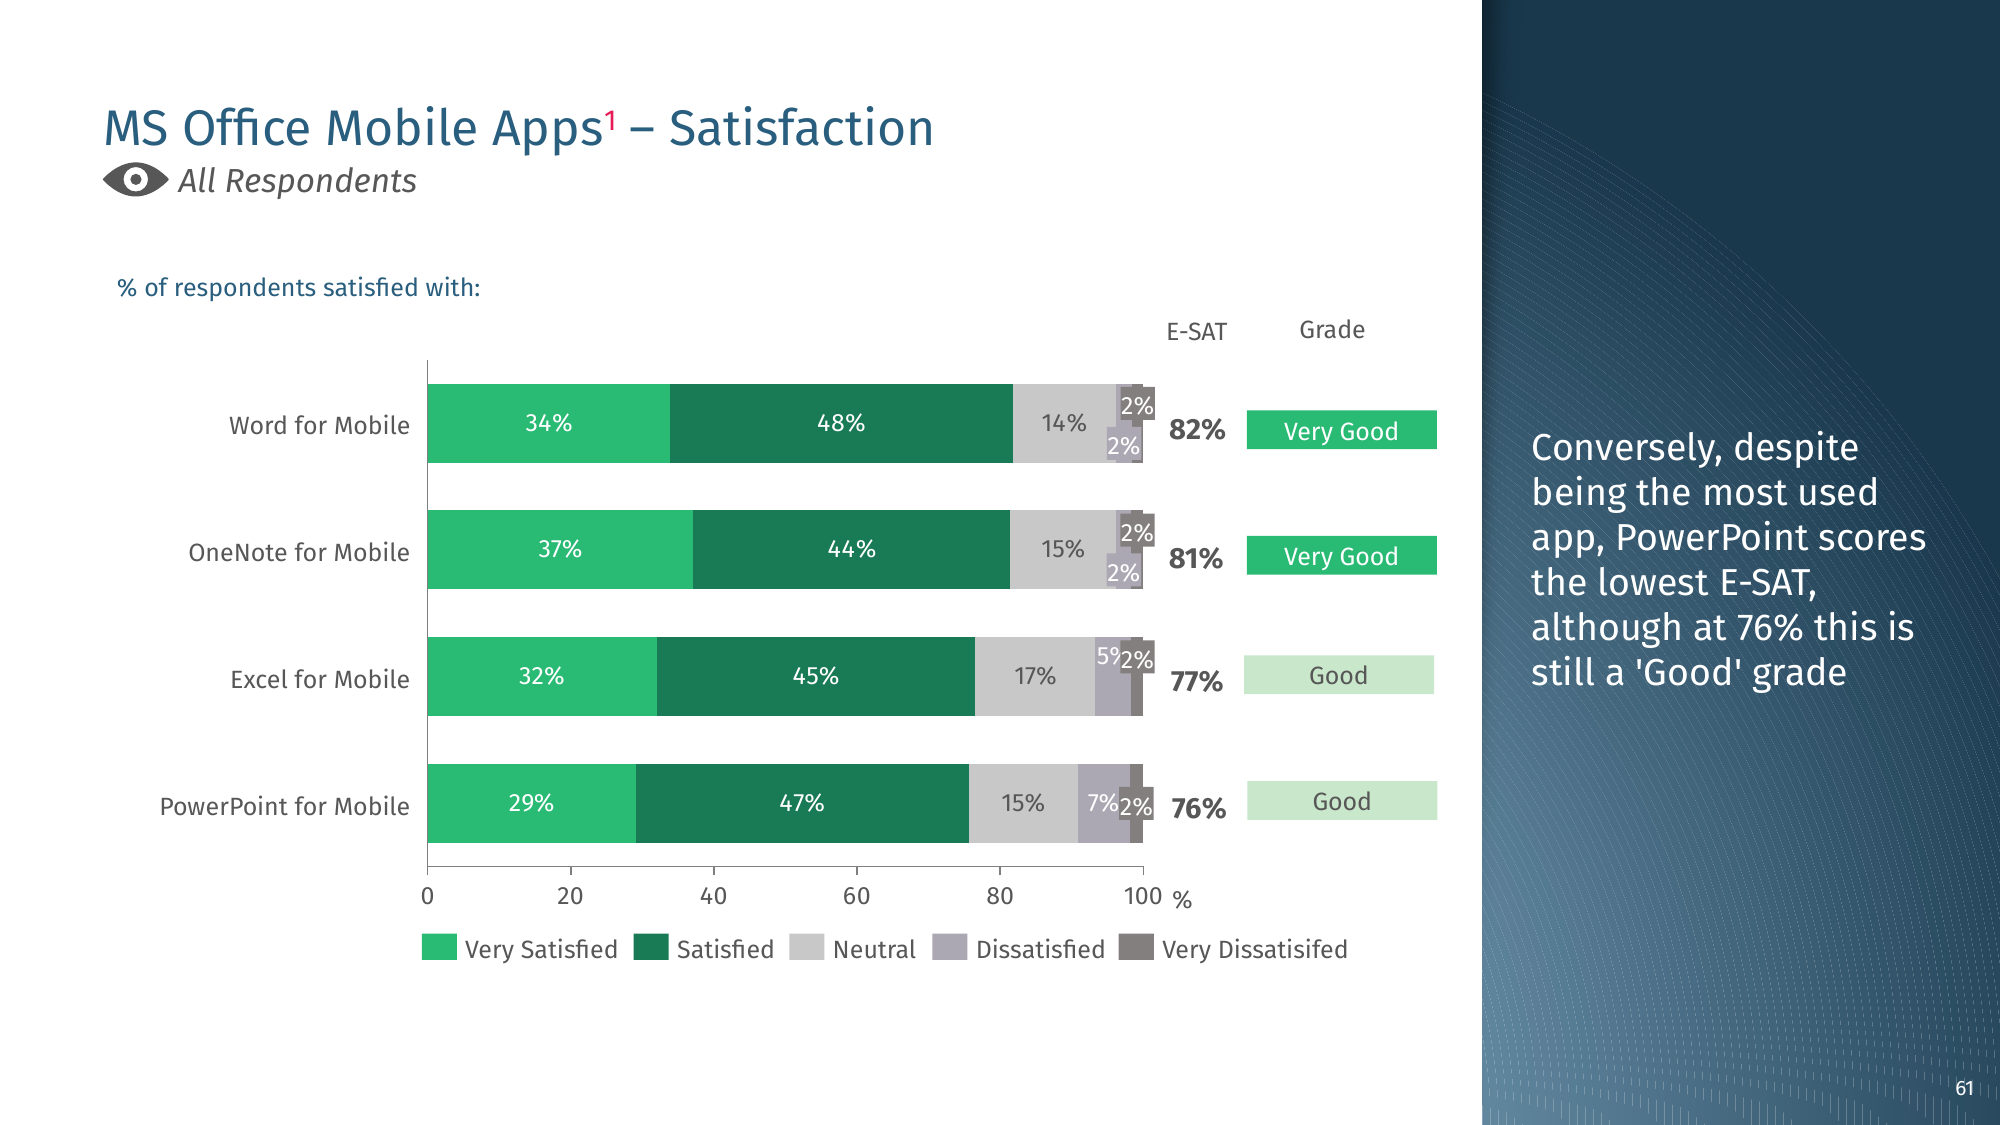

Conversely, despite being the most used app, PowerPoint scores the lowest E-SAT, although at 76% this is still a 'Good' grade
# MS Office Mobile Apps1 – Satisfaction

All Respondents
% of respondents satisfied with:

Grade
E-SAT

### Chart

| Category |  |  |  |  |  |
|---|---|---|---|---|---|
2%
Word for Mobile
82%
Very Good
2%
2%
OneNote for Mobile
Very Good
81%
2%
2%
Good
77%
Excel for Mobile
Good
76%
PowerPoint for Mobile
2%
%
Very Satisfied
Satisfied
Neutral
Dissatisfied
Very Dissatisifed